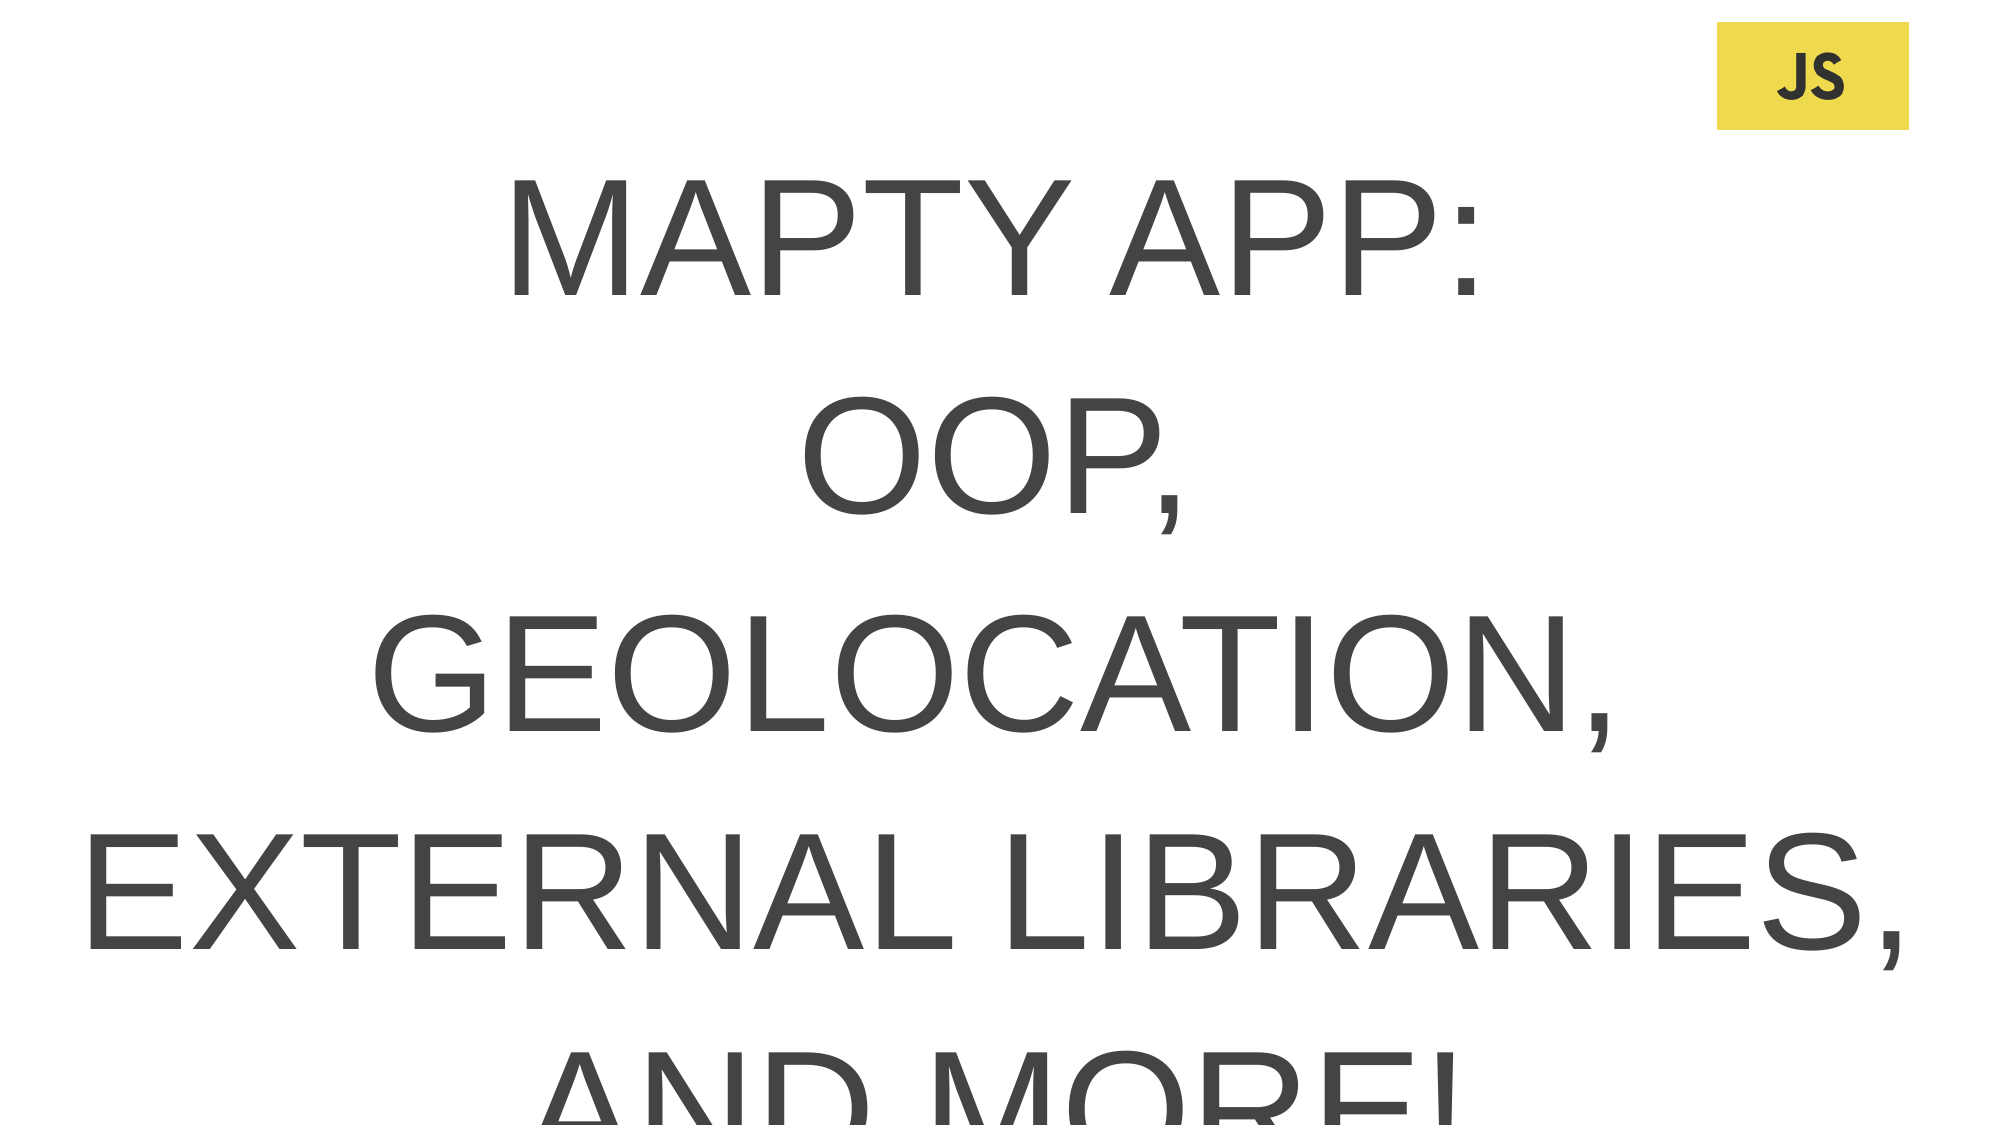

MAPTY APP: OOP, GEOLOCATION,
EXTERNAL LIBRARIES, AND MORE!